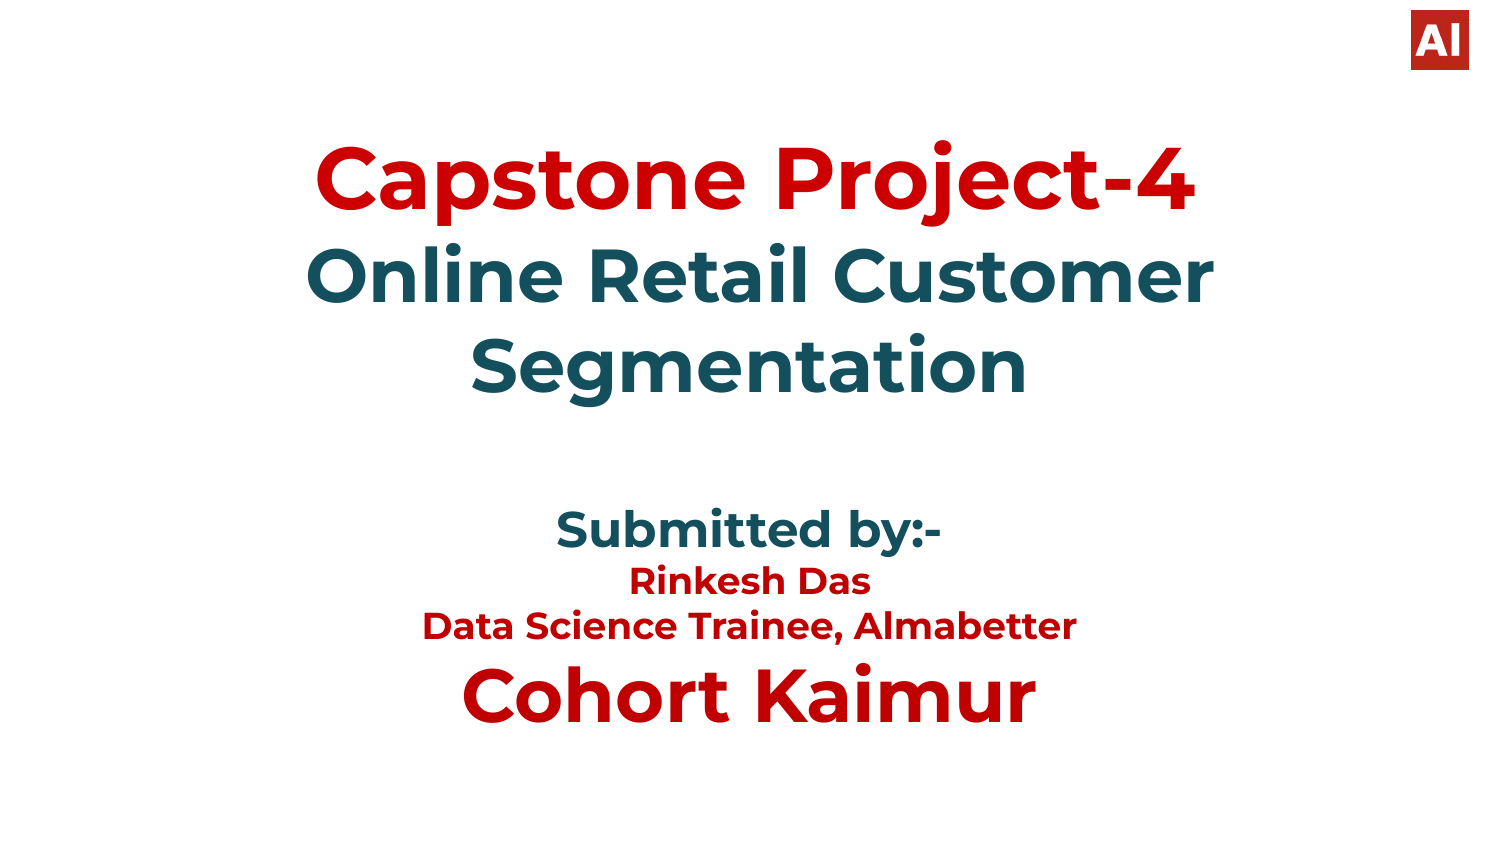

# Capstone Project-4
 Online Retail Customer Segmentation
Submitted by:-
Rinkesh Das
Data Science Trainee, Almabetter
Cohort Kaimur